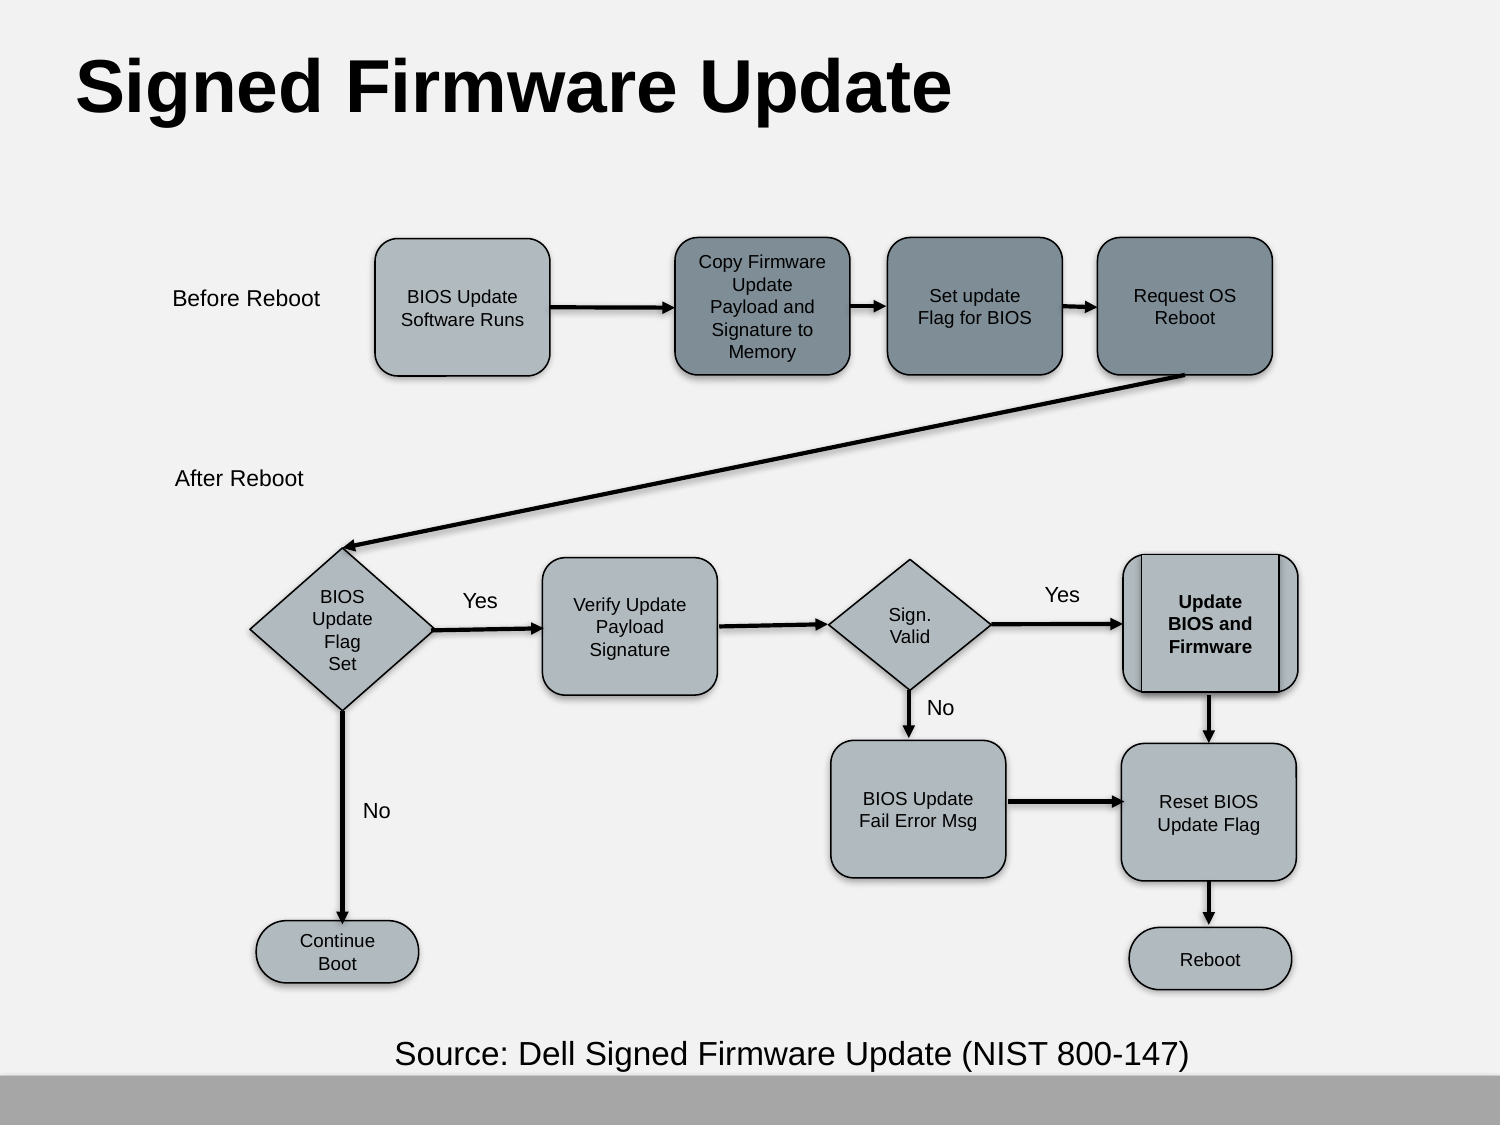

# Signed Firmware Update
Copy Firmware Update Payload and Signature to Memory
Set update Flag for BIOS
Request OS Reboot
BIOS Update Software Runs
Before Reboot
After Reboot
BIOS Update Flag Set
Update BIOS and Firmware

Verify Update Payload Signature
Sign. Valid
Yes
Yes
No
BIOS Update Fail Error Msg
Reset BIOS Update Flag
No
Continue Boot
Reboot
Source: Dell Signed Firmware Update (NIST 800-147)